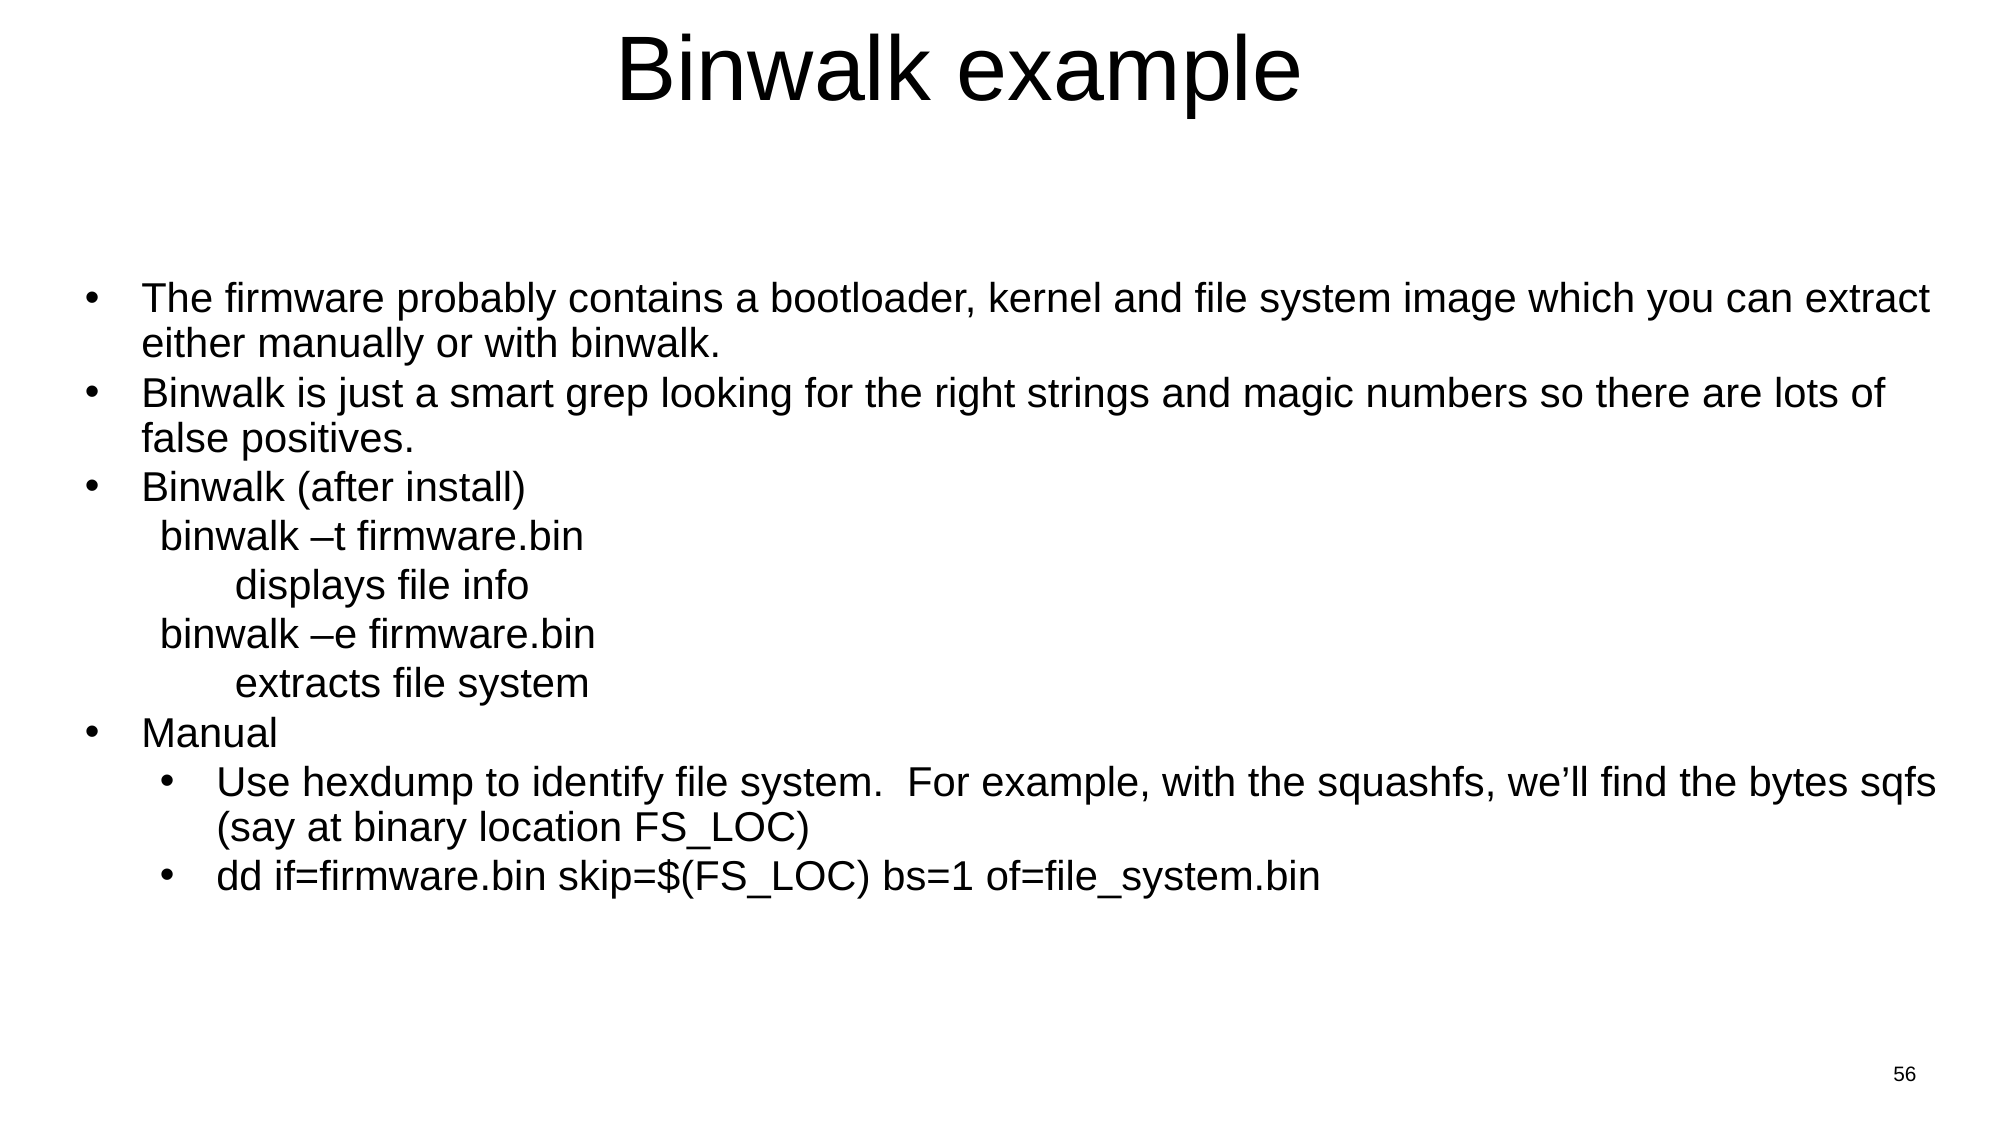

# Binwalk example
The firmware probably contains a bootloader, kernel and file system image which you can extract either manually or with binwalk.
Binwalk is just a smart grep looking for the right strings and magic numbers so there are lots of false positives.
Binwalk (after install)
binwalk –t firmware.bin
displays file info
binwalk –e firmware.bin
extracts file system
Manual
Use hexdump to identify file system.  For example, with the squashfs, we’ll find the bytes sqfs (say at binary location FS_LOC)
dd if=firmware.bin skip=$(FS_LOC) bs=1 of=file_system.bin

56